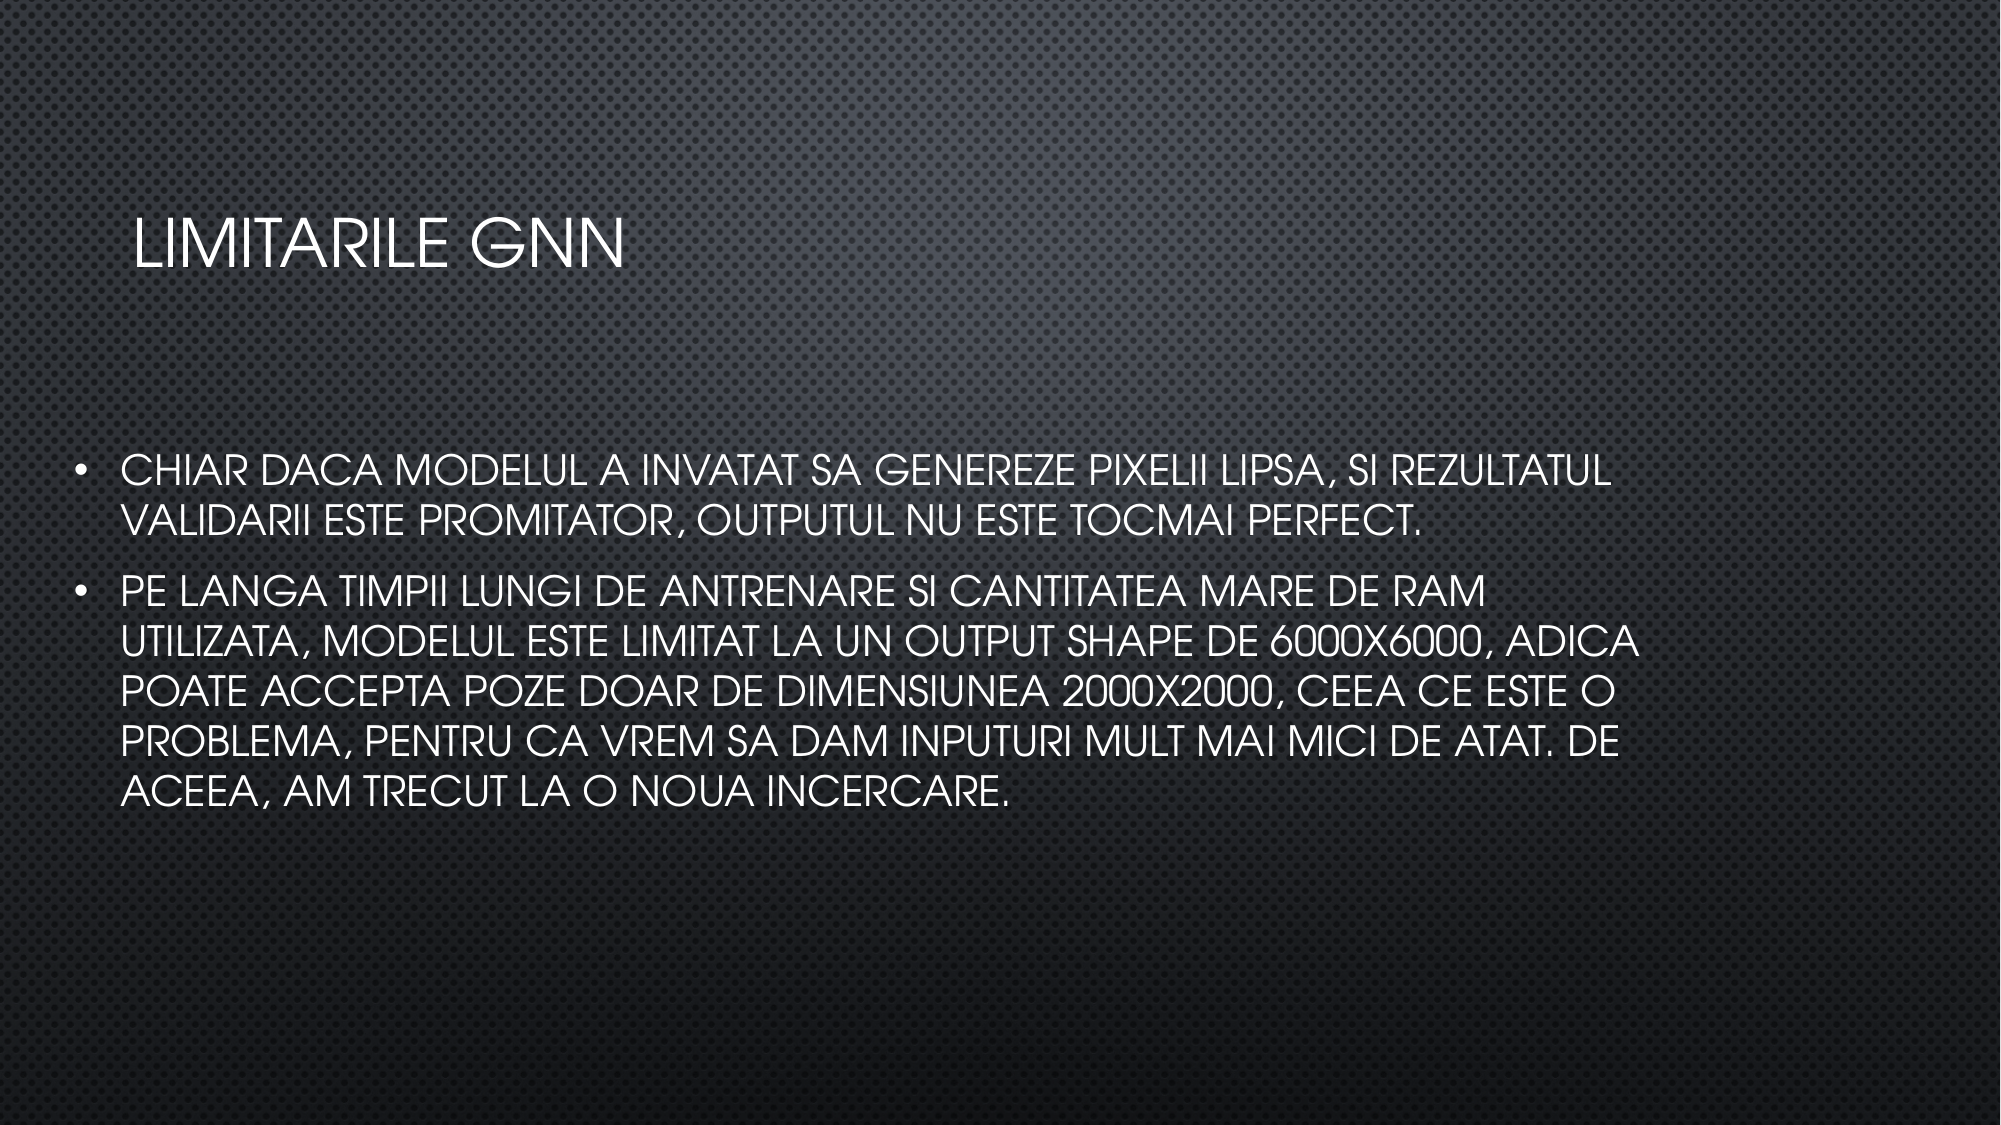

# LIMITARILE GNN
chiar daca modelul a invatat sa genereze pixelii lipsa, si rezultatul validarii este promitator, outputul nu este tocmai perfect.
Pe langa timpii lungi de antrenare si cantitatea mare de RAM utilizata, modelul este limitat la un output shape de 6000x6000, adica poate accepta poze doar de dimensiunea 2000x2000, ceea ce este o problema, pentru ca vrem sa dam inputuri mult mai mici de atat. De aceea, am trecut la o noua incercare.